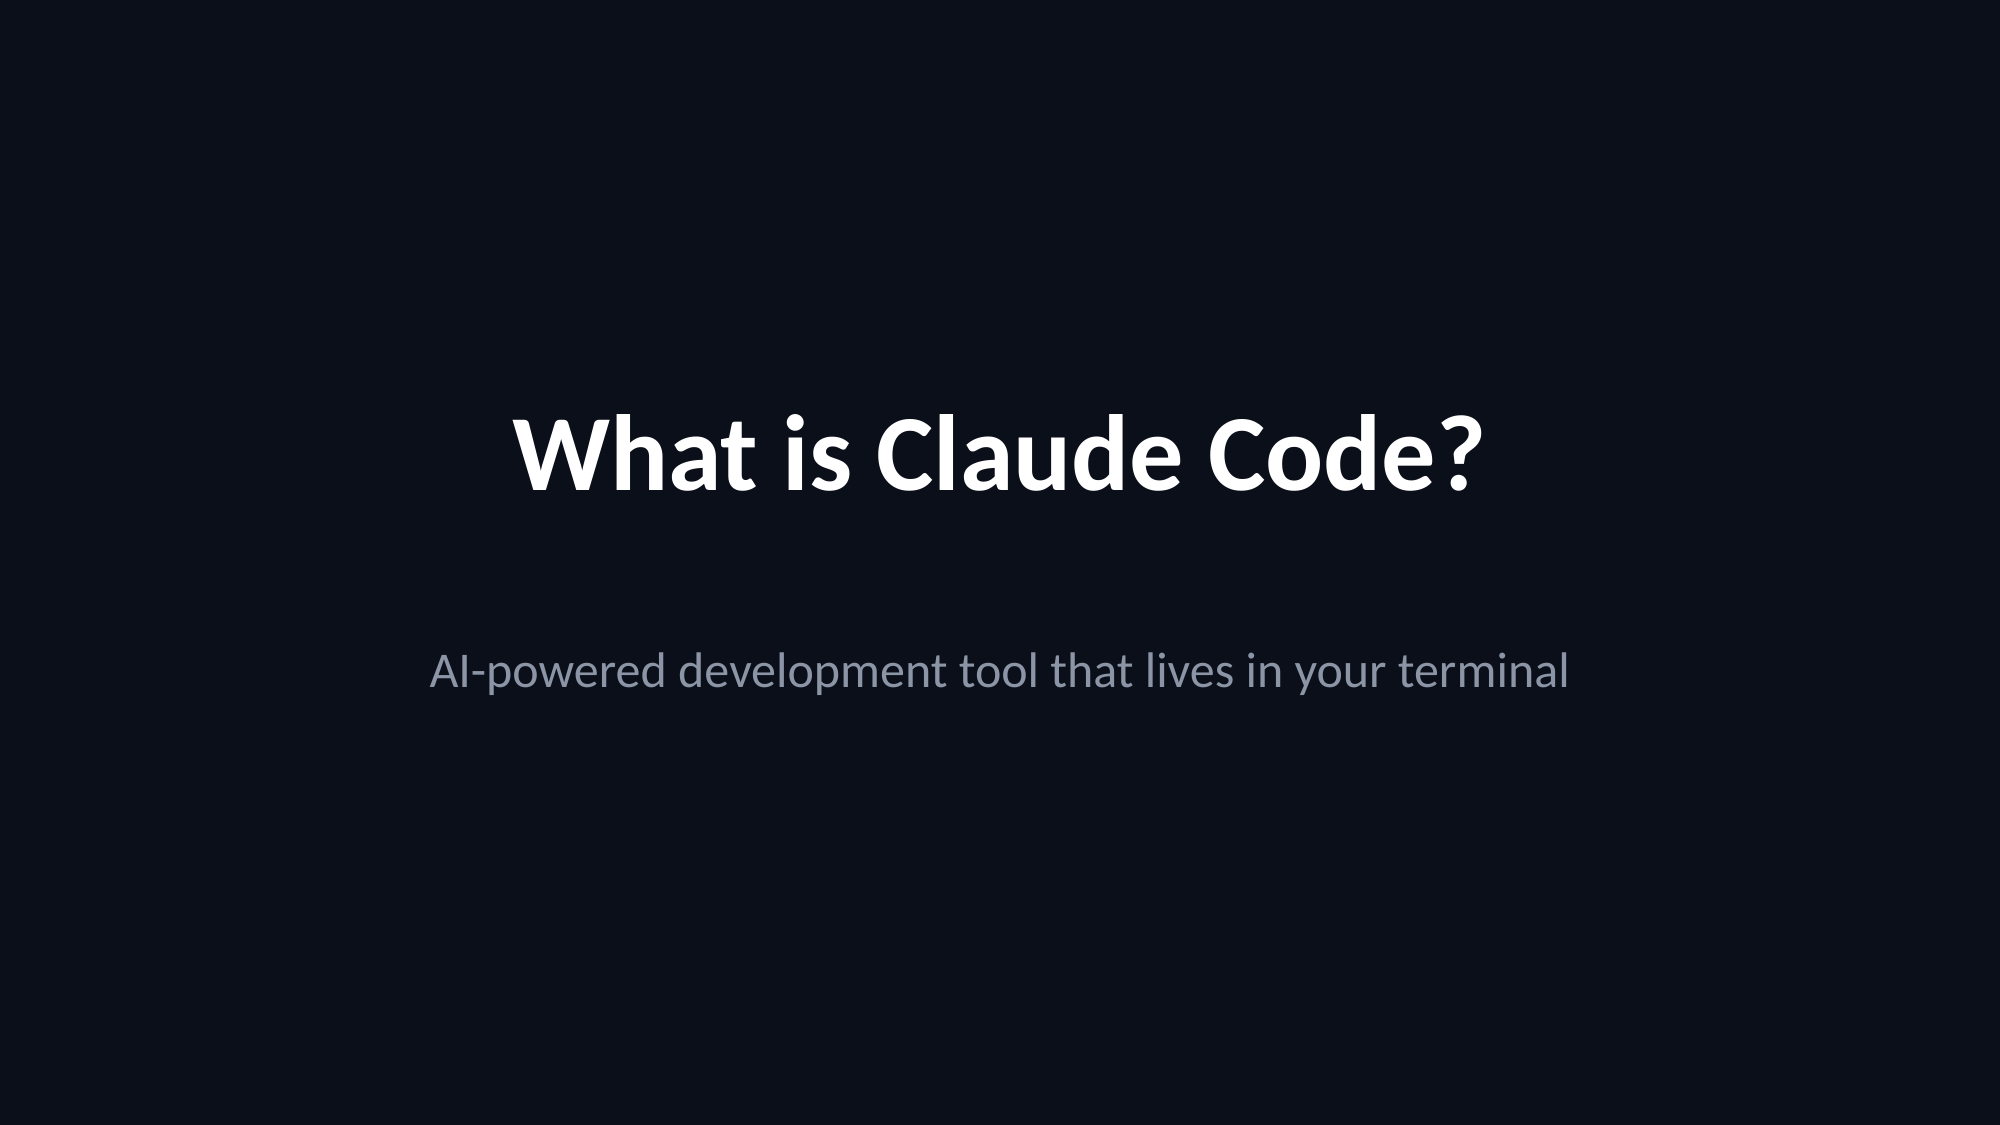

What is Claude Code?
AI-powered development tool that lives in your terminal